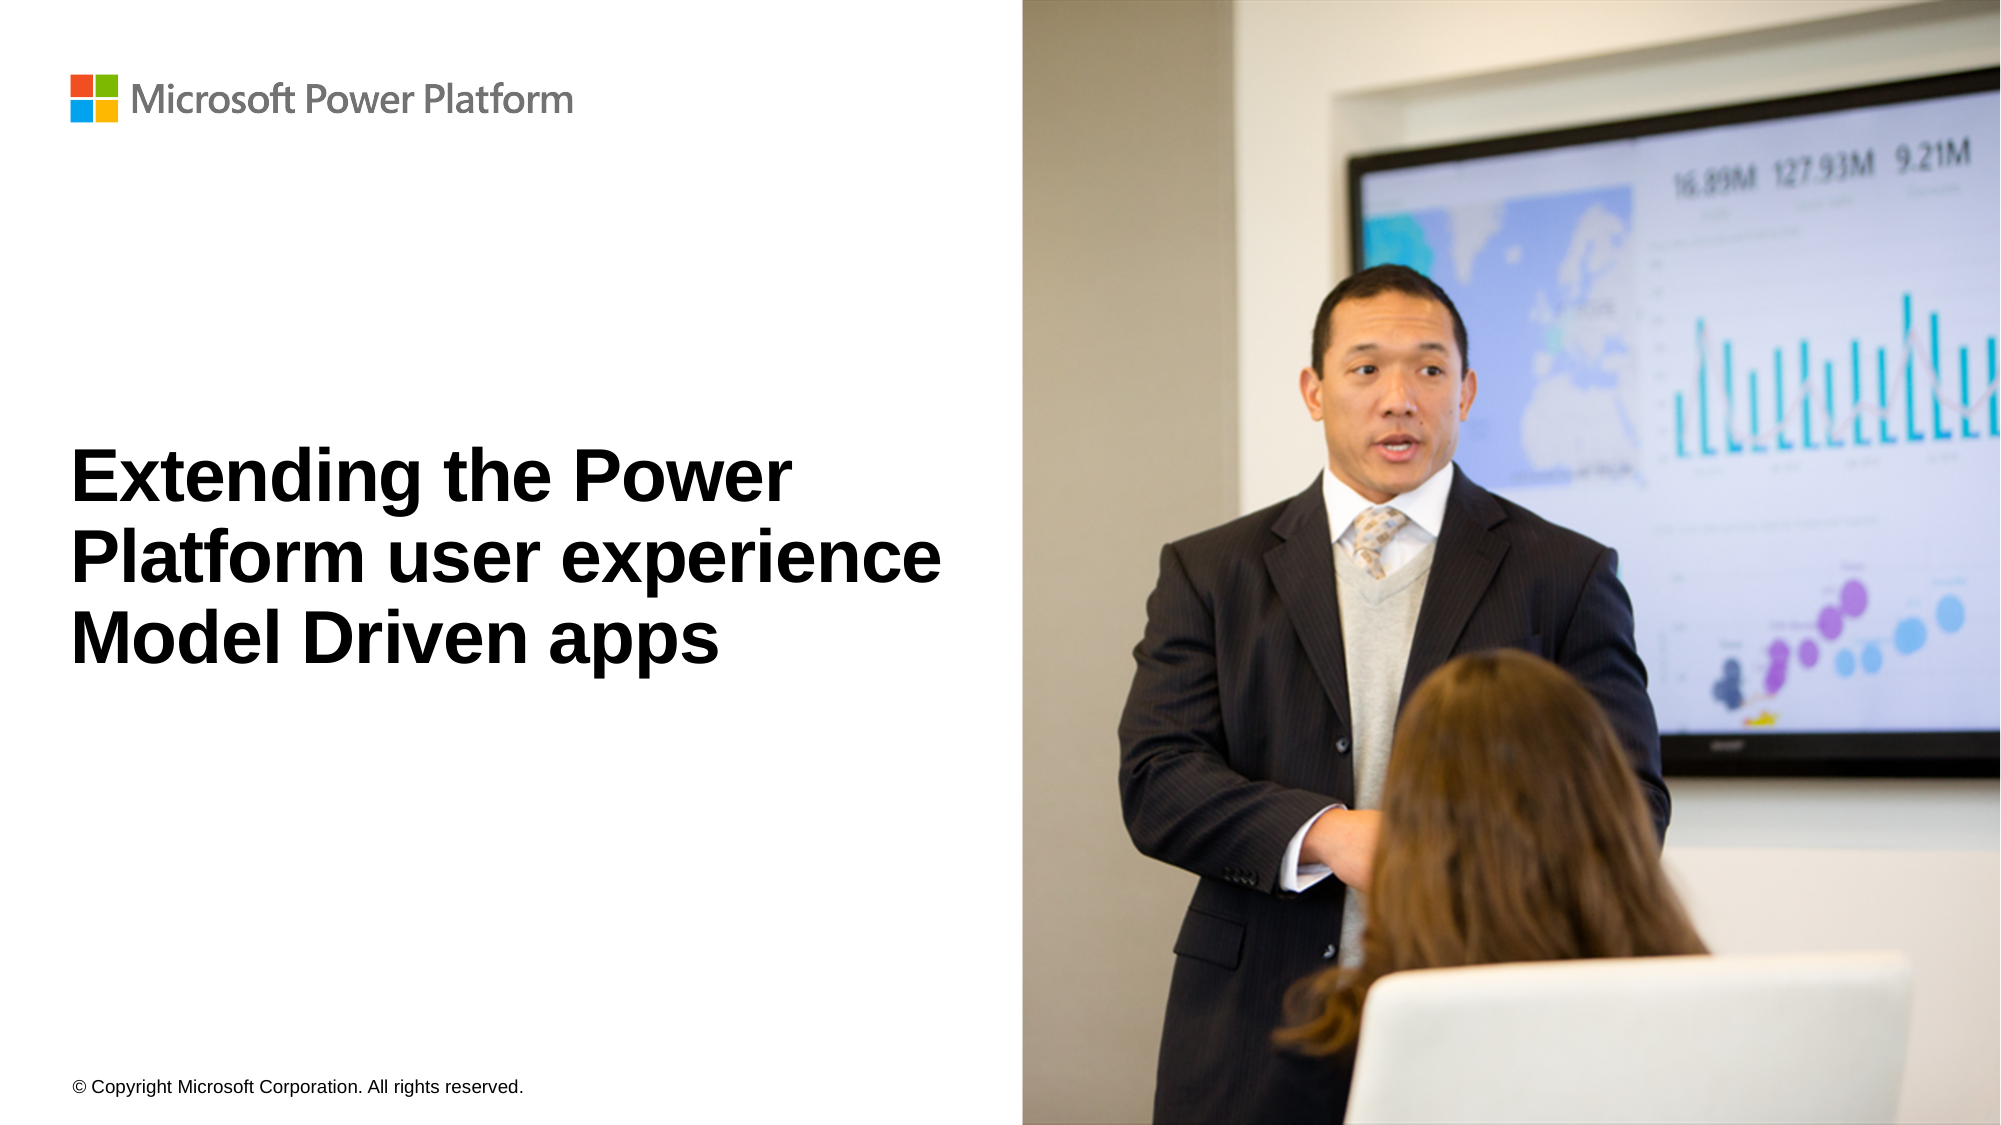

# Extending the Power Platform user experience Model Driven apps